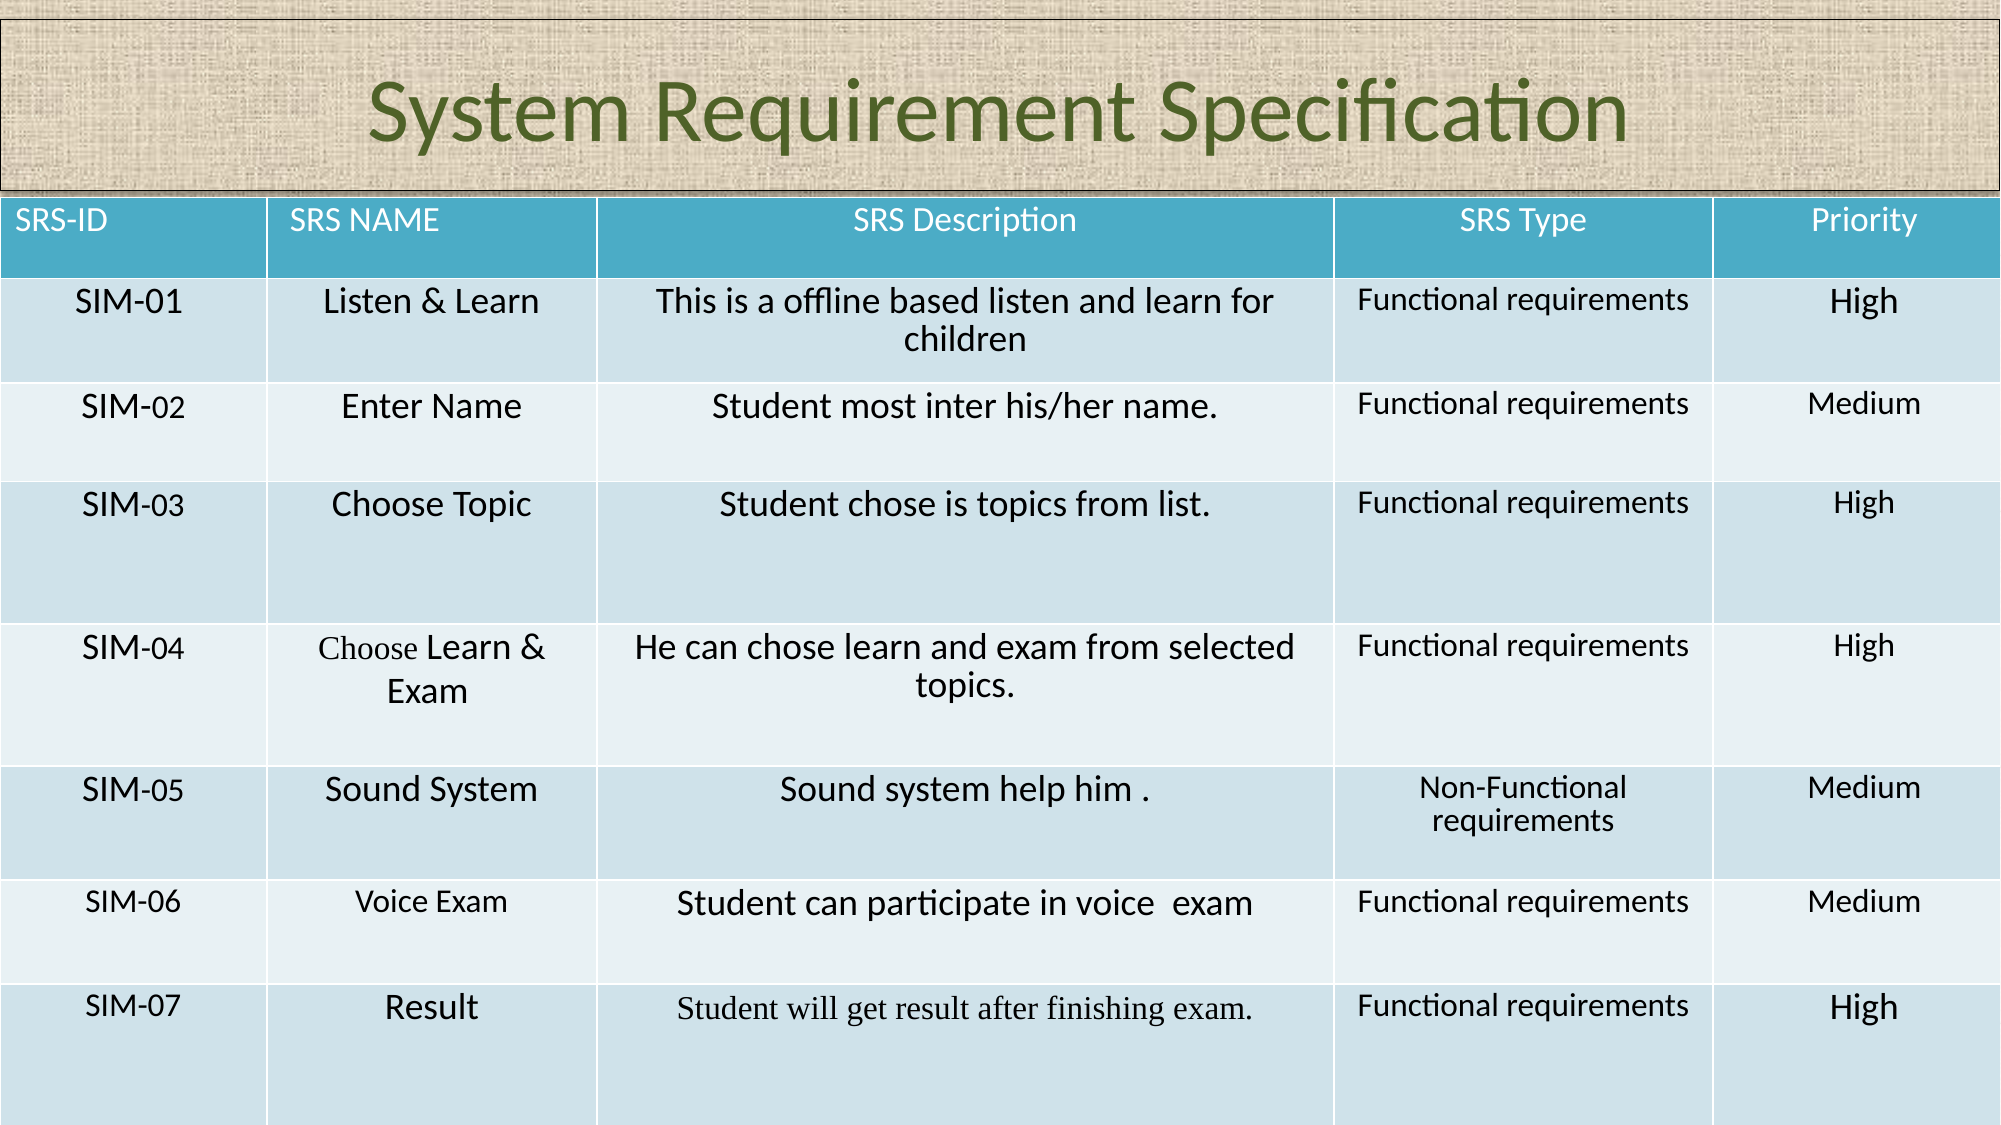

# System Requirement Specification
| SRS-ID | SRS NAME | SRS Description | SRS Type | Priority |
| --- | --- | --- | --- | --- |
| SIM-01 | Listen & Learn | This is a offline based listen and learn for children | Functional requirements | High |
| SIM-02 | Enter Name | Student most inter his/her name. | Functional requirements | Medium |
| SIM-03 | Choose Topic | Student chose is topics from list. | Functional requirements | High |
| SIM-04 | Choose Learn & Exam | He can chose learn and exam from selected topics. | Functional requirements | High |
| SIM-05 | Sound System | Sound system help him . | Non-Functional requirements | Medium |
| SIM-06 | Voice Exam | Student can participate in voice exam | Functional requirements | Medium |
| SIM-07 | Result | Student will get result after finishing exam. | Functional requirements | High |
11